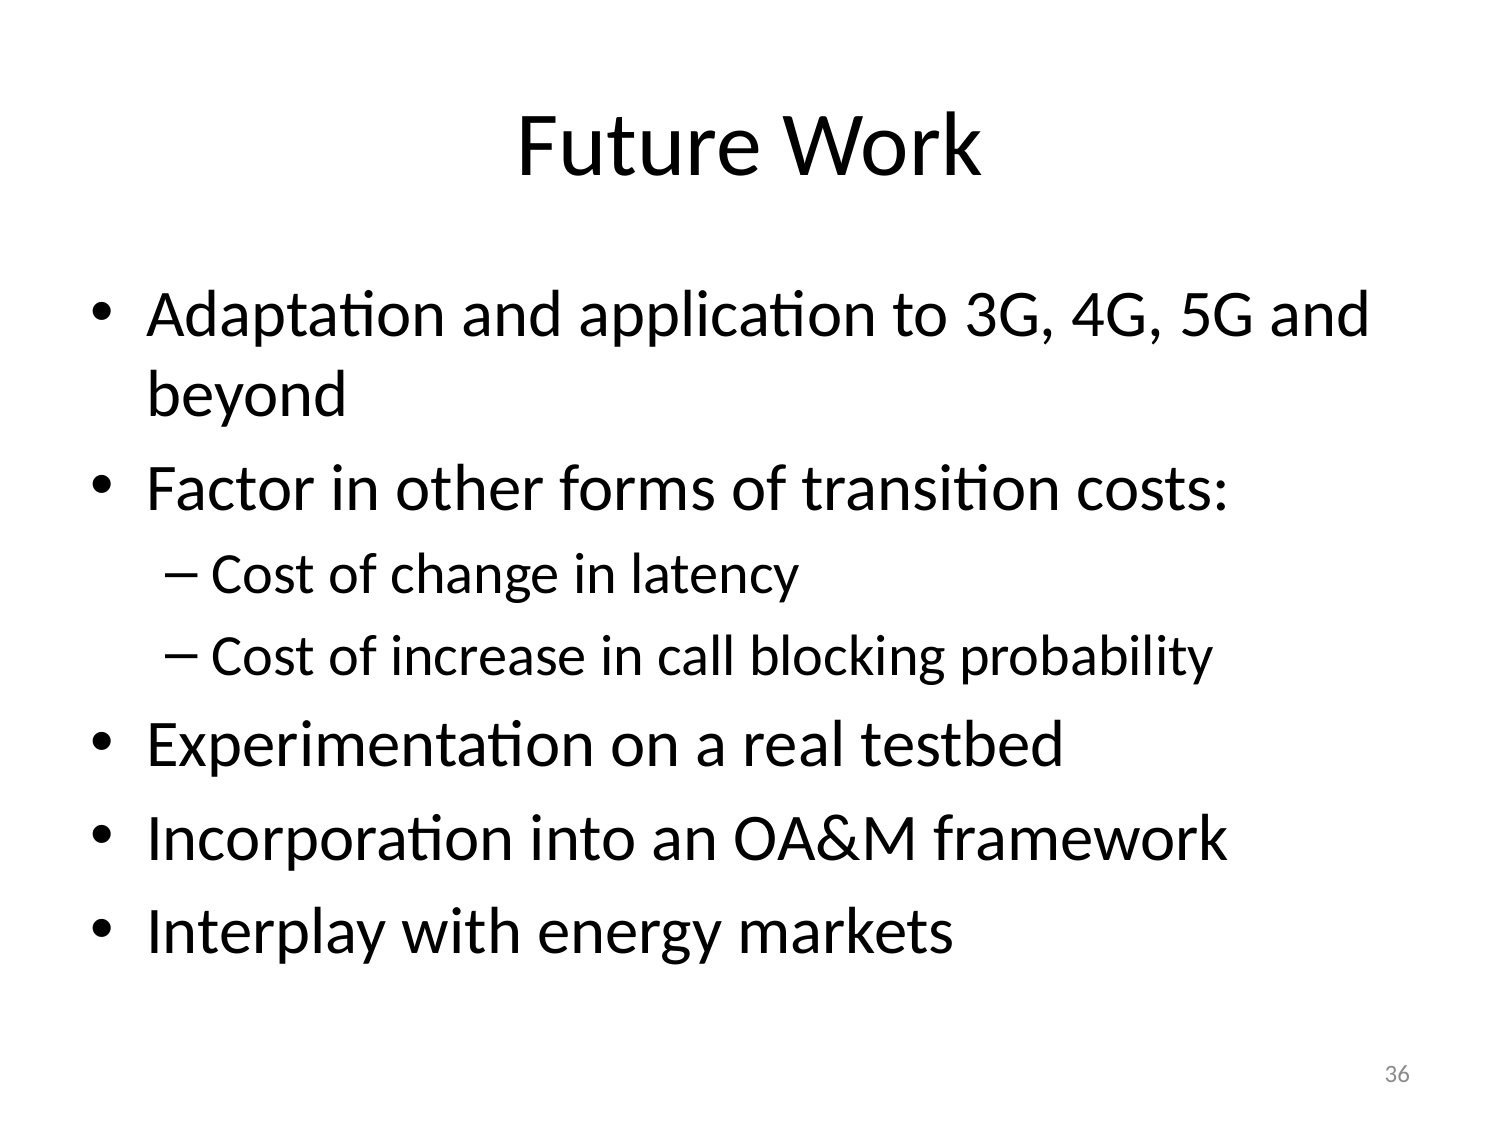

# Future Work
Adaptation and application to 3G, 4G, 5G and beyond
Factor in other forms of transition costs:
Cost of change in latency
Cost of increase in call blocking probability
Experimentation on a real testbed
Incorporation into an OA&M framework
Interplay with energy markets
36